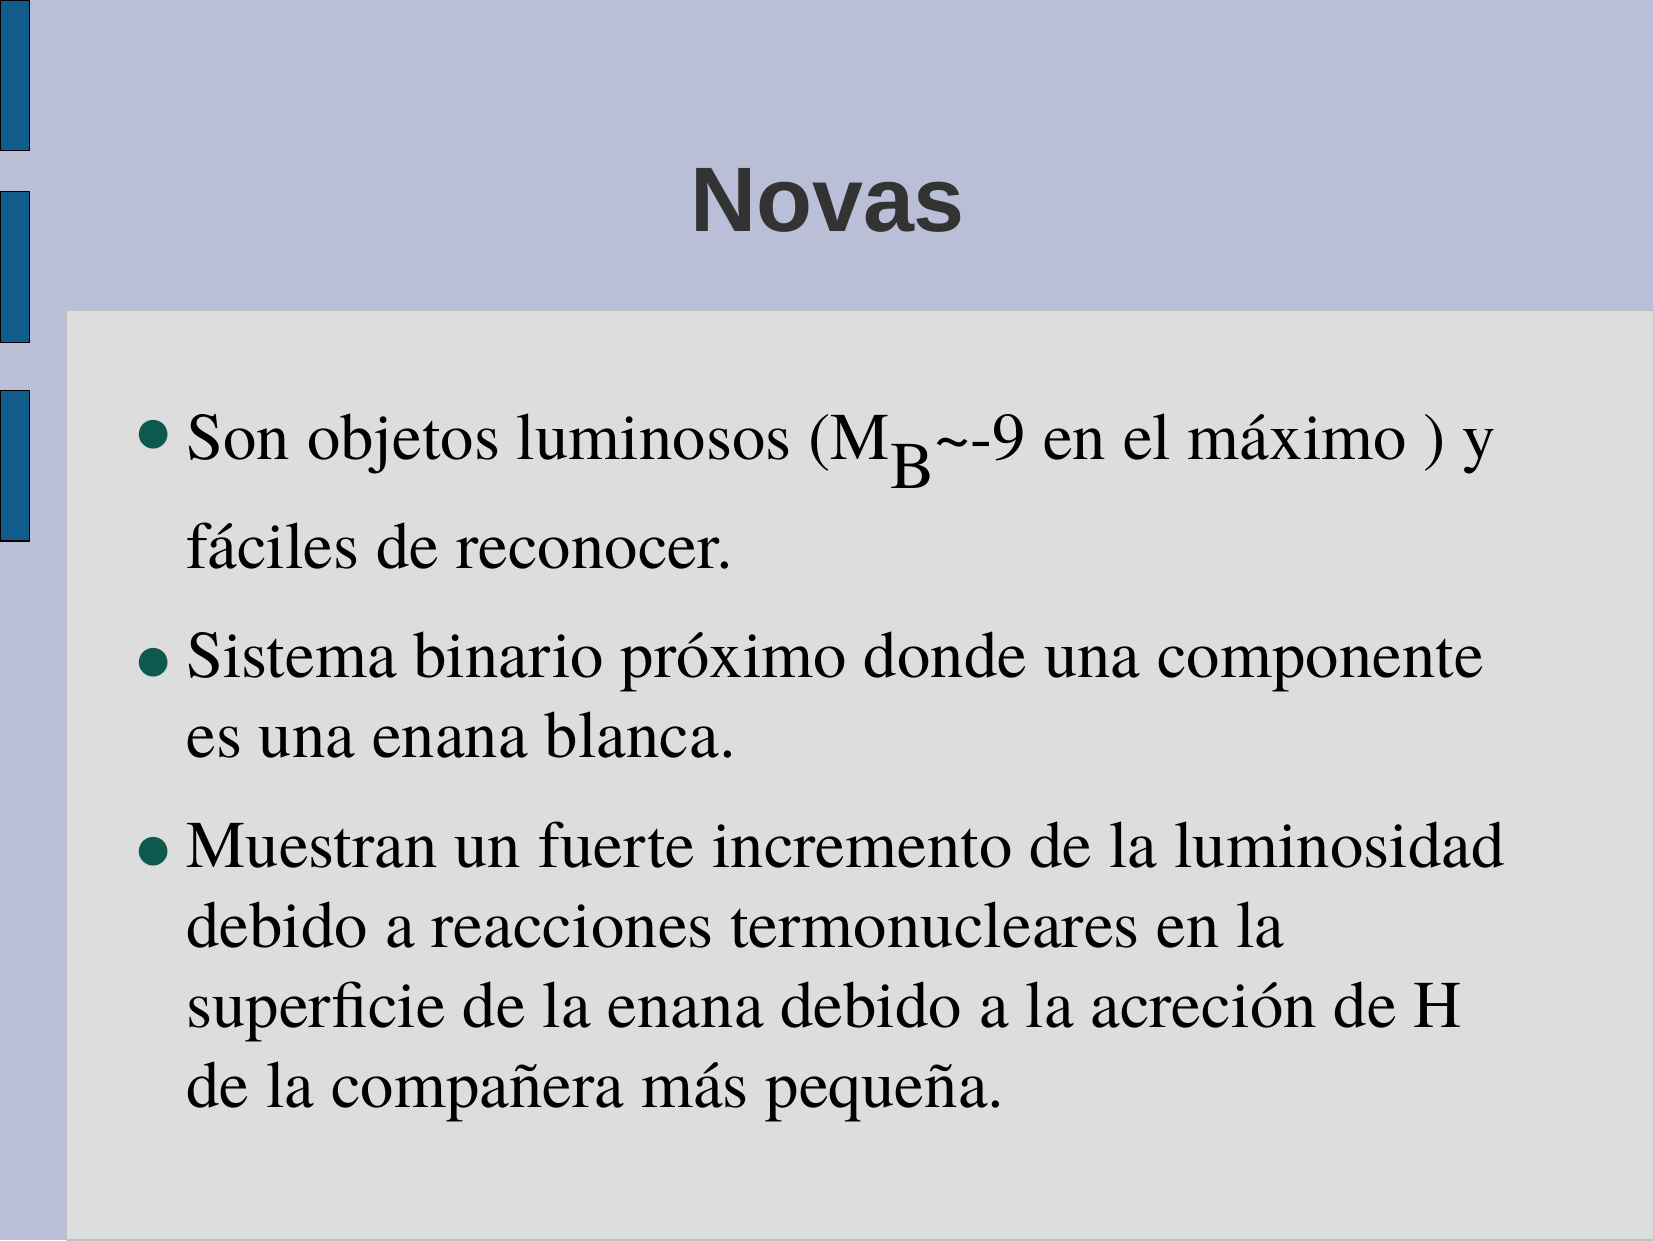

Novas
Son objetos luminosos (MB~-9 en el máximo ) y fáciles de reconocer.
Sistema binario próximo donde una componente es una enana blanca.
Muestran un fuerte incremento de la luminosidad debido a reacciones termonucleares en la superficie de la enana debido a la acreción de H de la compañera más pequeña.